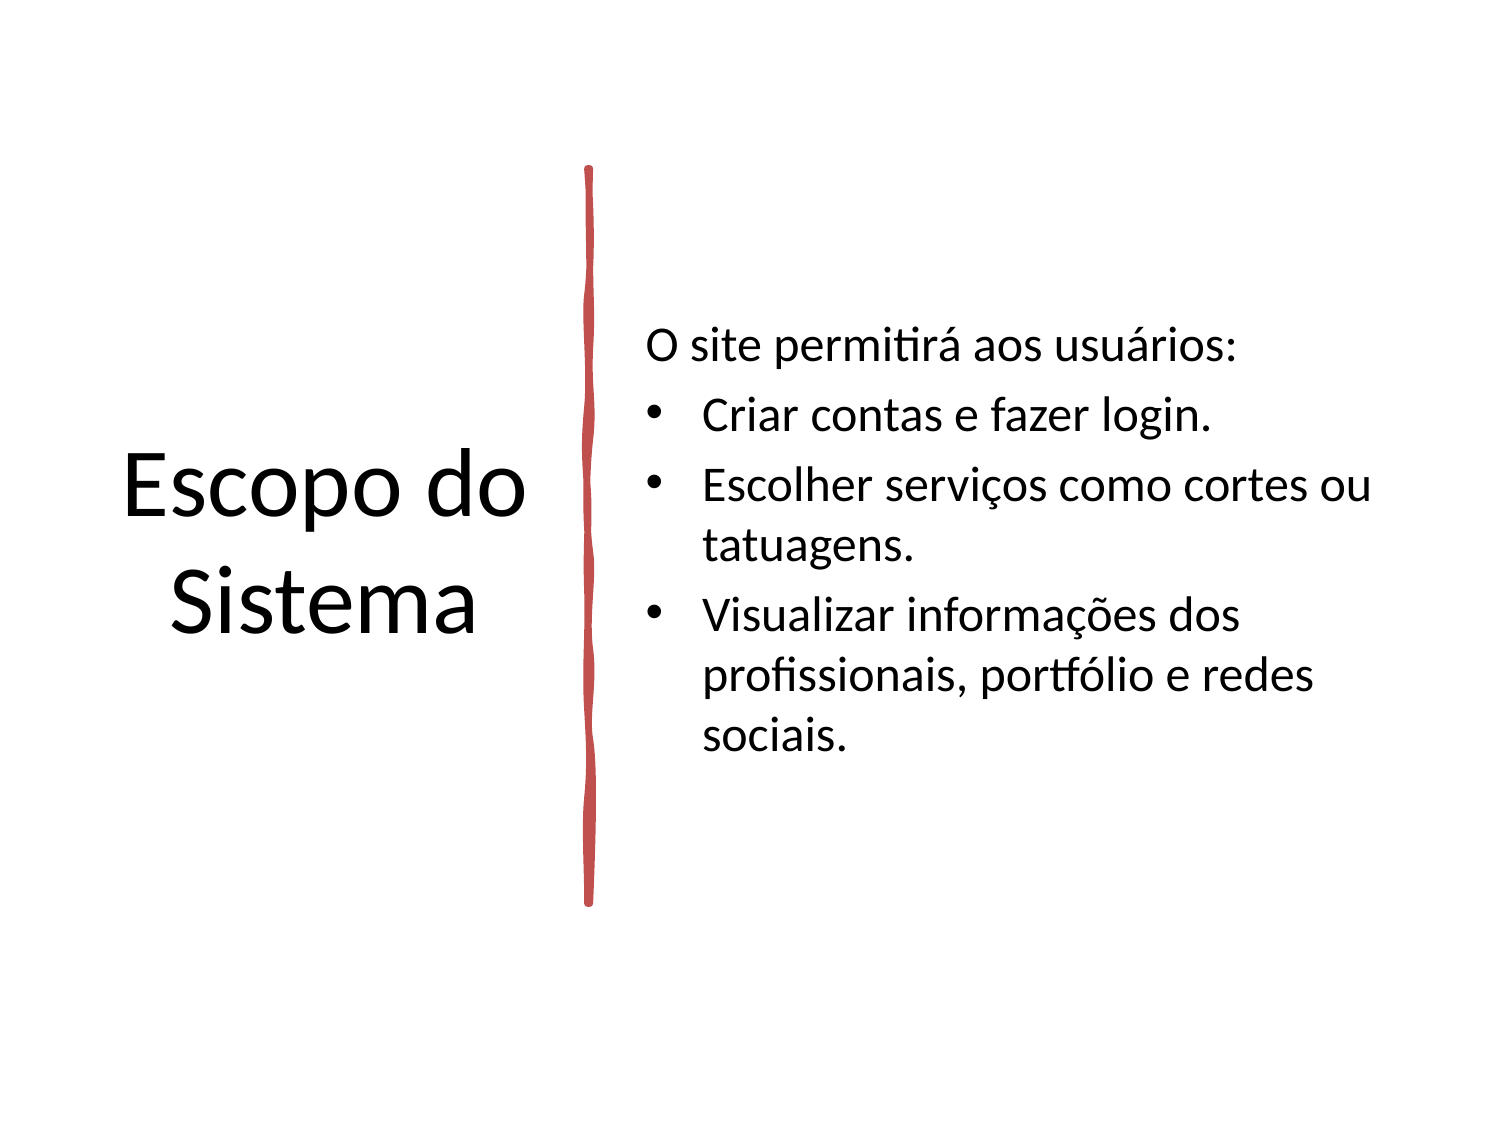

# Escopo do Sistema
O site permitirá aos usuários:
Criar contas e fazer login.
Escolher serviços como cortes ou tatuagens.
Visualizar informações dos profissionais, portfólio e redes sociais.